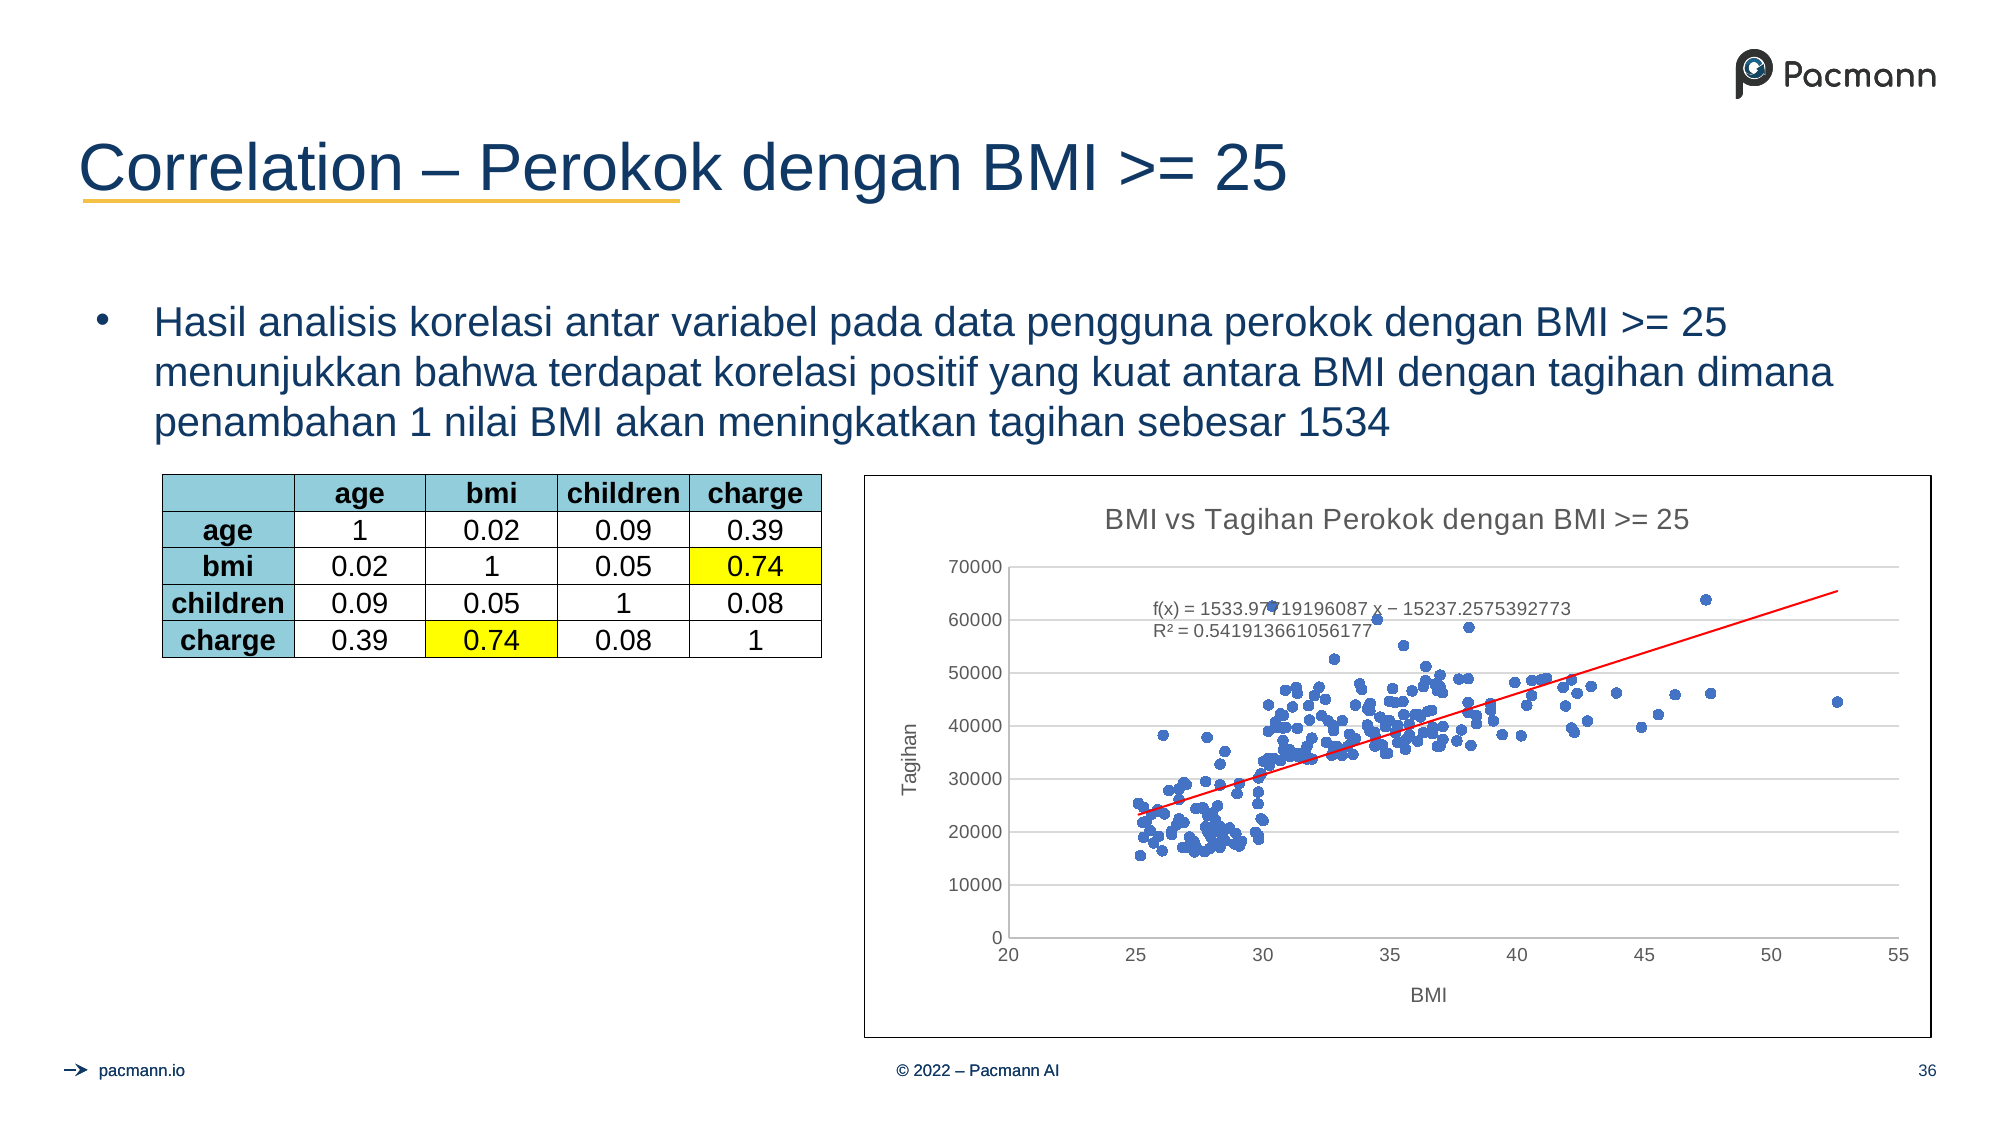

# Correlation – Perokok dengan BMI >= 25

Hasil analisis korelasi antar variabel pada data pengguna perokok dengan BMI >= 25 menunjukkan bahwa terdapat korelasi positif yang kuat antara BMI dengan tagihan dimana penambahan 1 nilai BMI akan meningkatkan tagihan sebesar 1534
|  | age | bmi | children | charge |
| --- | --- | --- | --- | --- |
| age | 1 | 0.02 | 0.09 | 0.39 |
| bmi | 0.02 | 1 | 0.05 | 0.74 |
| children | 0.09 | 0.05 | 1 | 0.08 |
| charge | 0.39 | 0.74 | 0.08 | 1 |

### Chart: BMI vs Tagihan Perokok dengan BMI >= 25

| Category | charges |
|---|---|